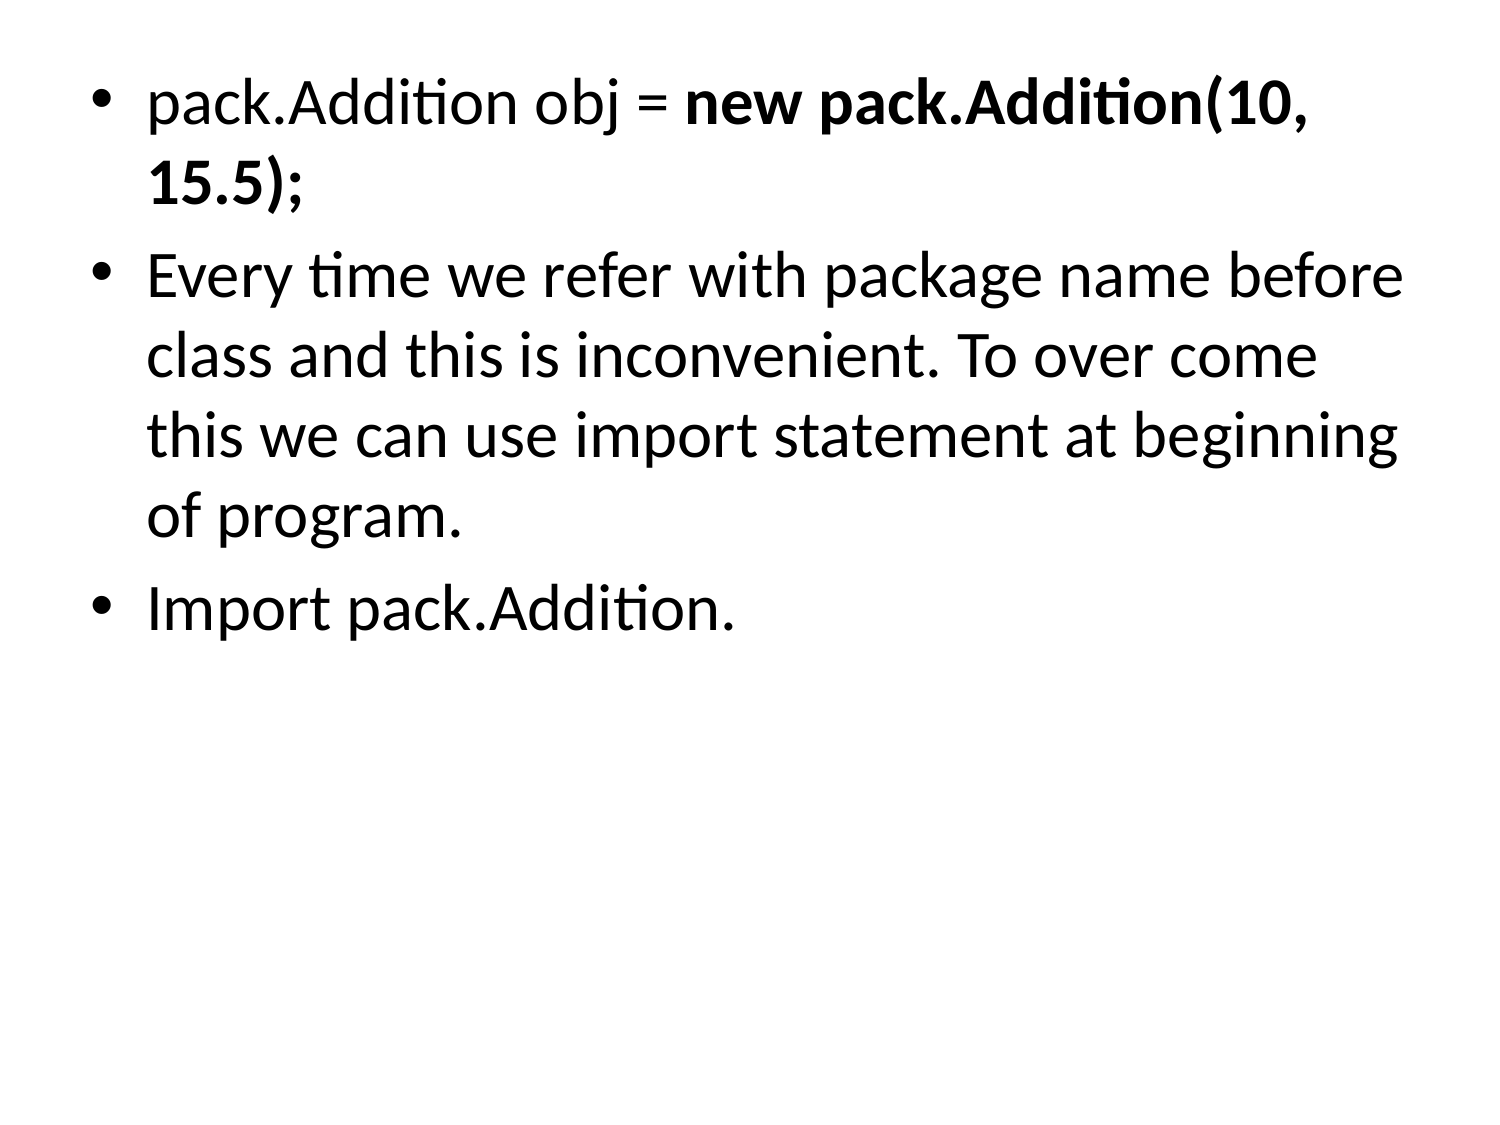

#
pack.Addition obj = new pack.Addition(10, 15.5);
Every time we refer with package name before class and this is inconvenient. To over come this we can use import statement at beginning of program.
Import pack.Addition.